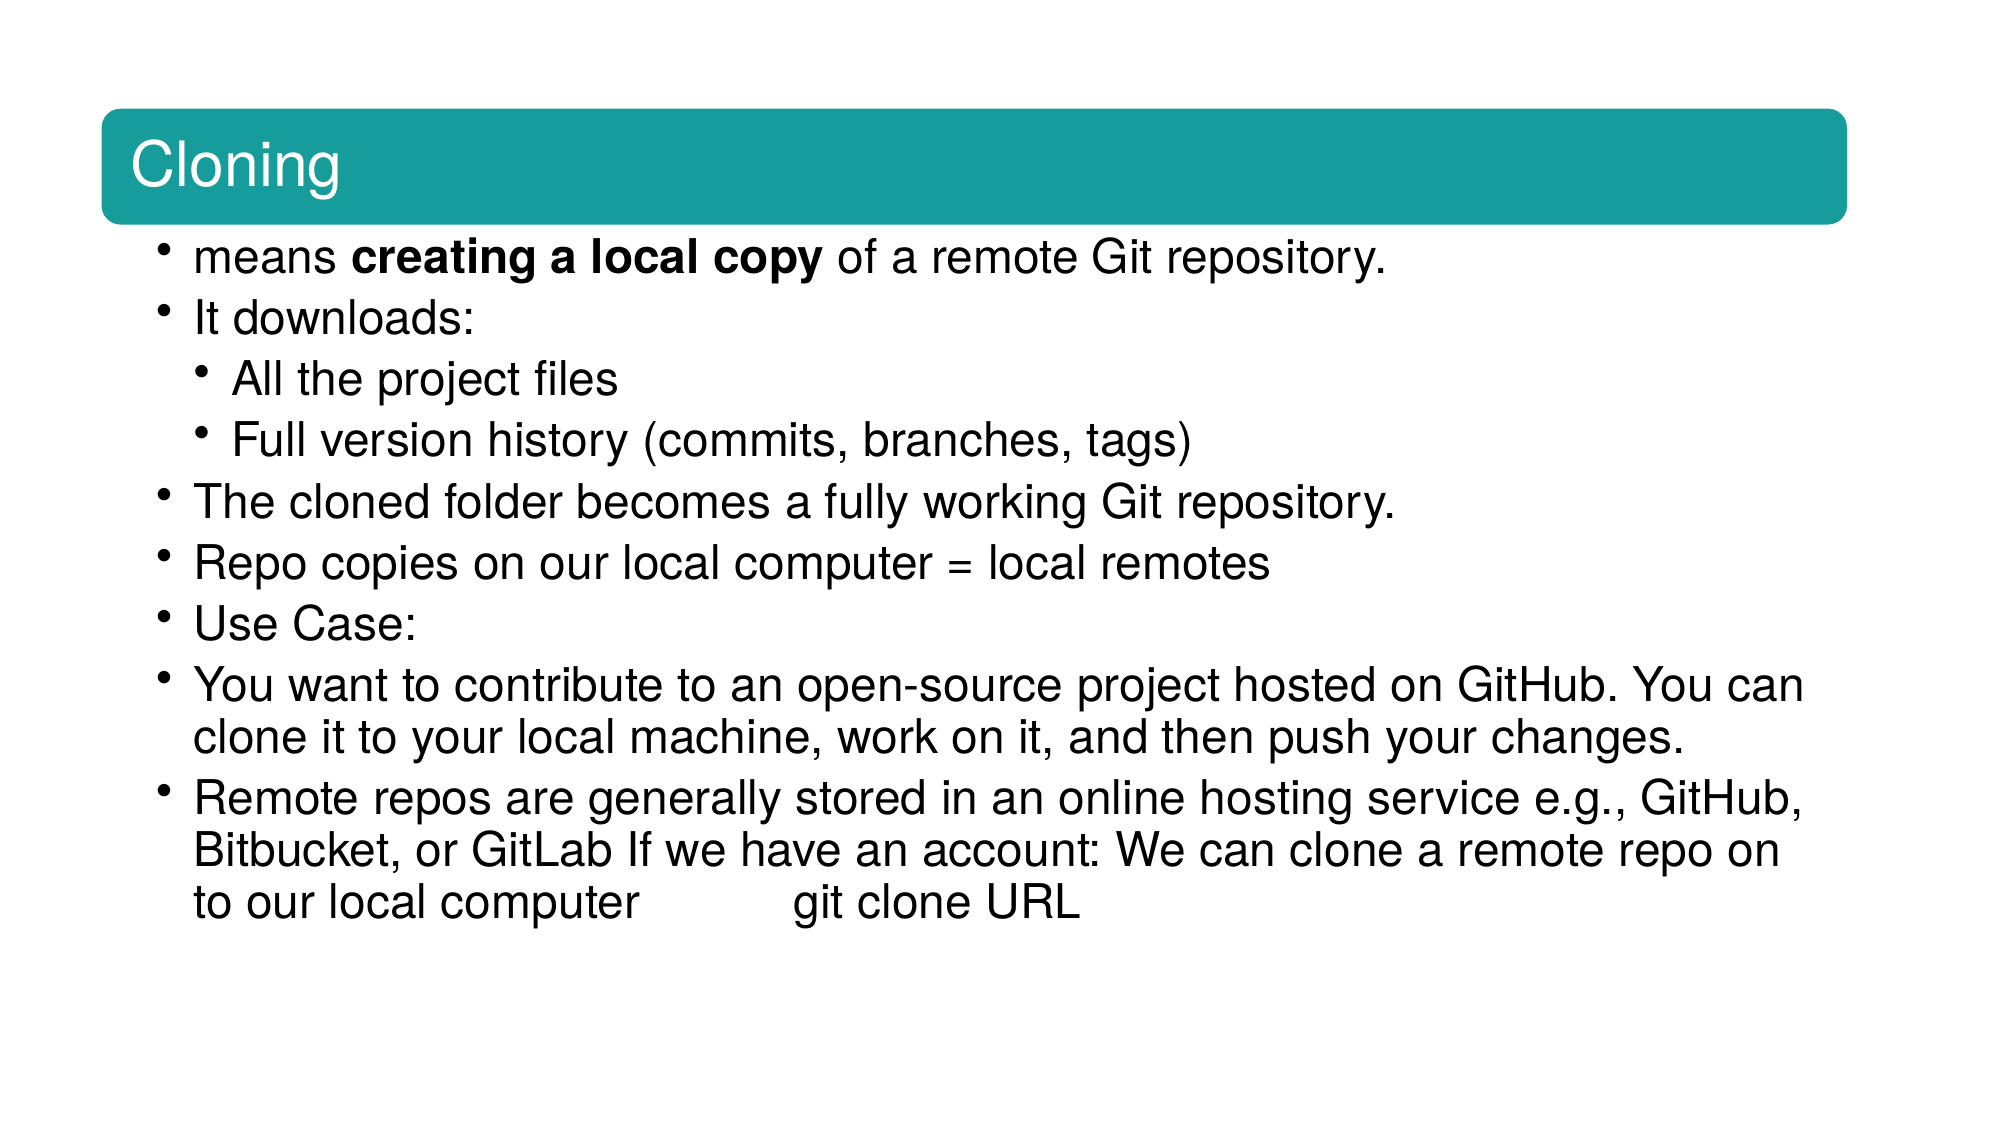

Cloning
means creating a local copy of a remote Git repository.
It downloads:
All the project files
Full version history (commits, branches, tags)
The cloned folder becomes a fully working Git repository.
Repo copies on our local computer = local remotes
Use Case:
You want to contribute to an open-source project hosted on GitHub. You can clone it to your local machine, work on it, and then push your changes.
Remote repos are generally stored in an online hosting service e.g., GitHub, Bitbucket, or GitLab If we have an account: We can clone a remote repo on to our local computer 	git clone URL